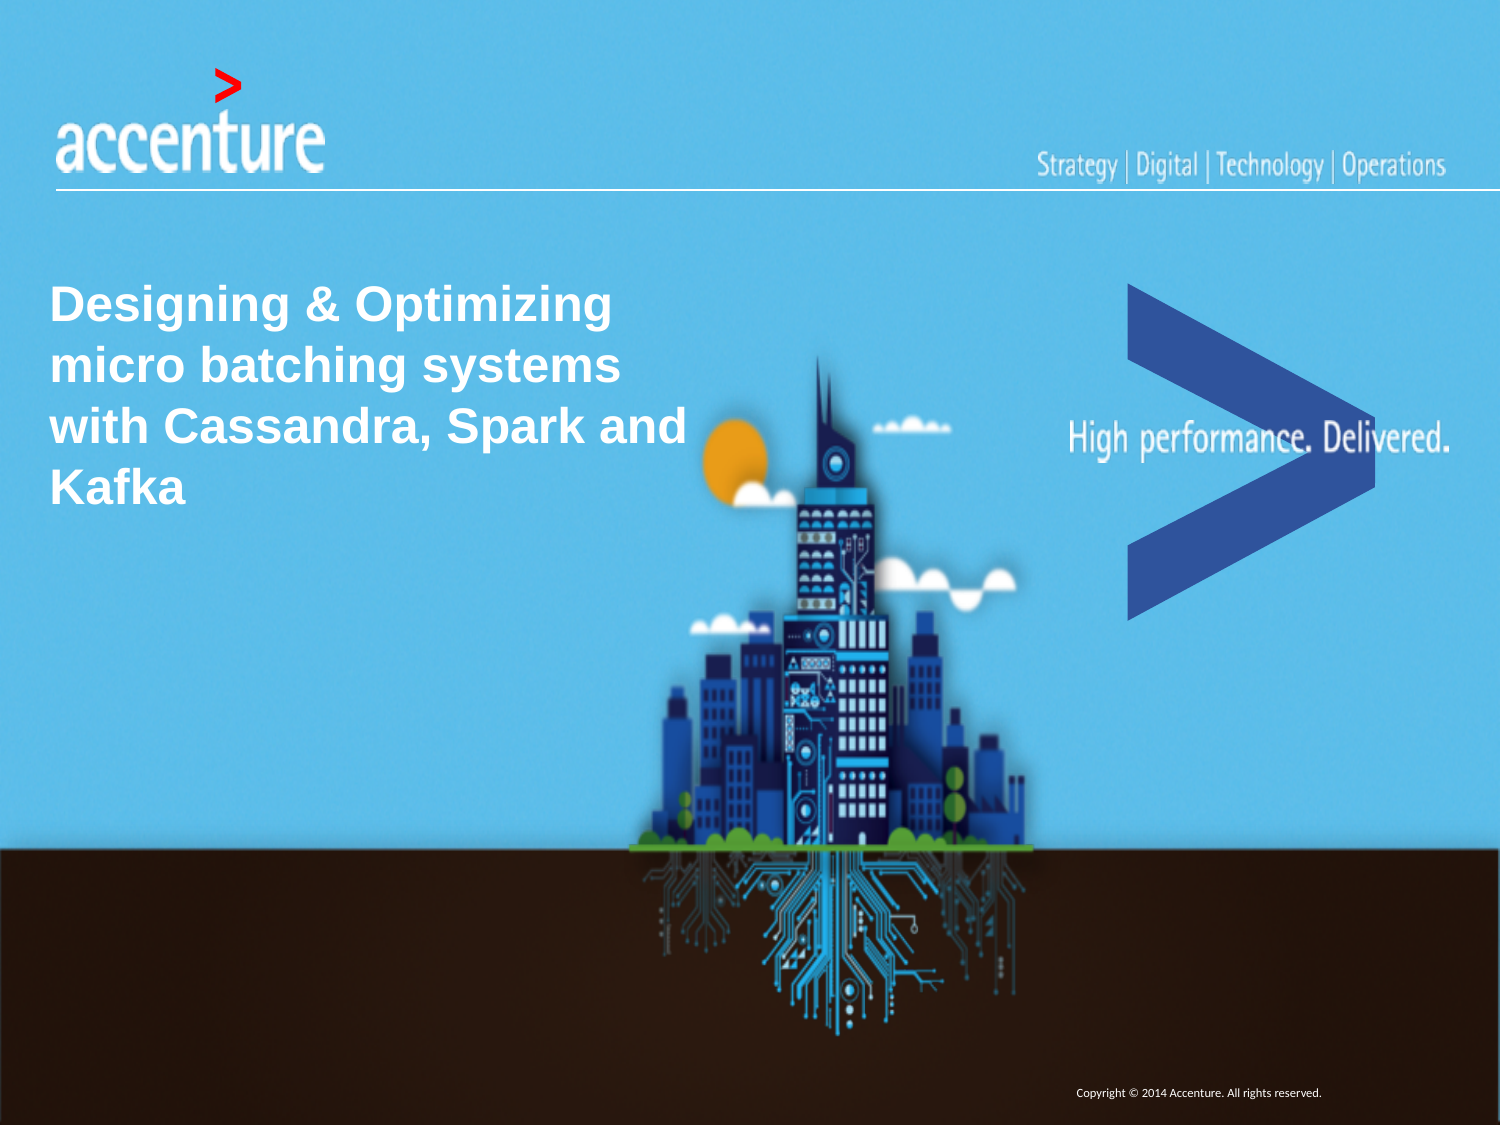

Designing & Optimizing micro batching systems with Cassandra, Spark and
Kafka